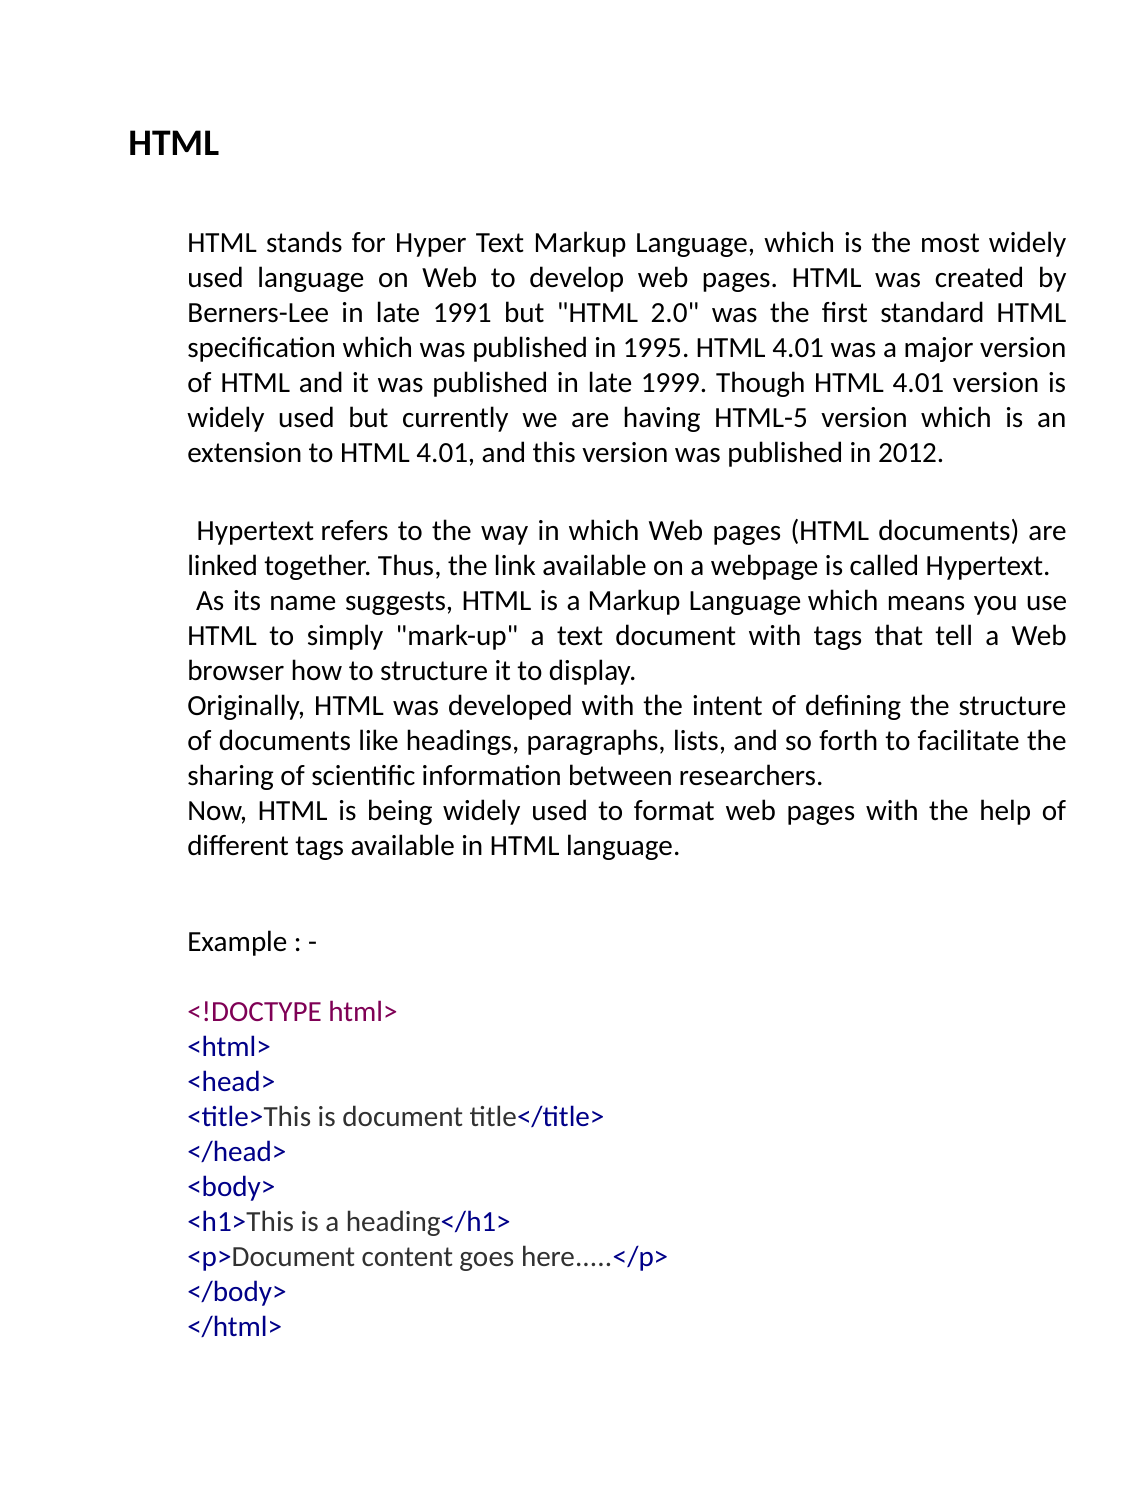

HTML
HTML stands for Hyper Text Markup Language, which is the most widely used language on Web to develop web pages. HTML was created by Berners-Lee in late 1991 but "HTML 2.0" was the first standard HTML specification which was published in 1995. HTML 4.01 was a major version of HTML and it was published in late 1999. Though HTML 4.01 version is widely used but currently we are having HTML-5 version which is an extension to HTML 4.01, and this version was published in 2012.
 Hypertext refers to the way in which Web pages (HTML documents) are linked together. Thus, the link available on a webpage is called Hypertext.
 As its name suggests, HTML is a Markup Language which means you use HTML to simply "mark-up" a text document with tags that tell a Web browser how to structure it to display.
Originally, HTML was developed with the intent of defining the structure of documents like headings, paragraphs, lists, and so forth to facilitate the sharing of scientific information between researchers.
Now, HTML is being widely used to format web pages with the help of different tags available in HTML language.
Example : -

<!DOCTYPE html>
<html>
<head>
<title>This is document title</title>
</head>
<body>
<h1>This is a heading</h1>
<p>Document content goes here.....</p>
</body>
</html>